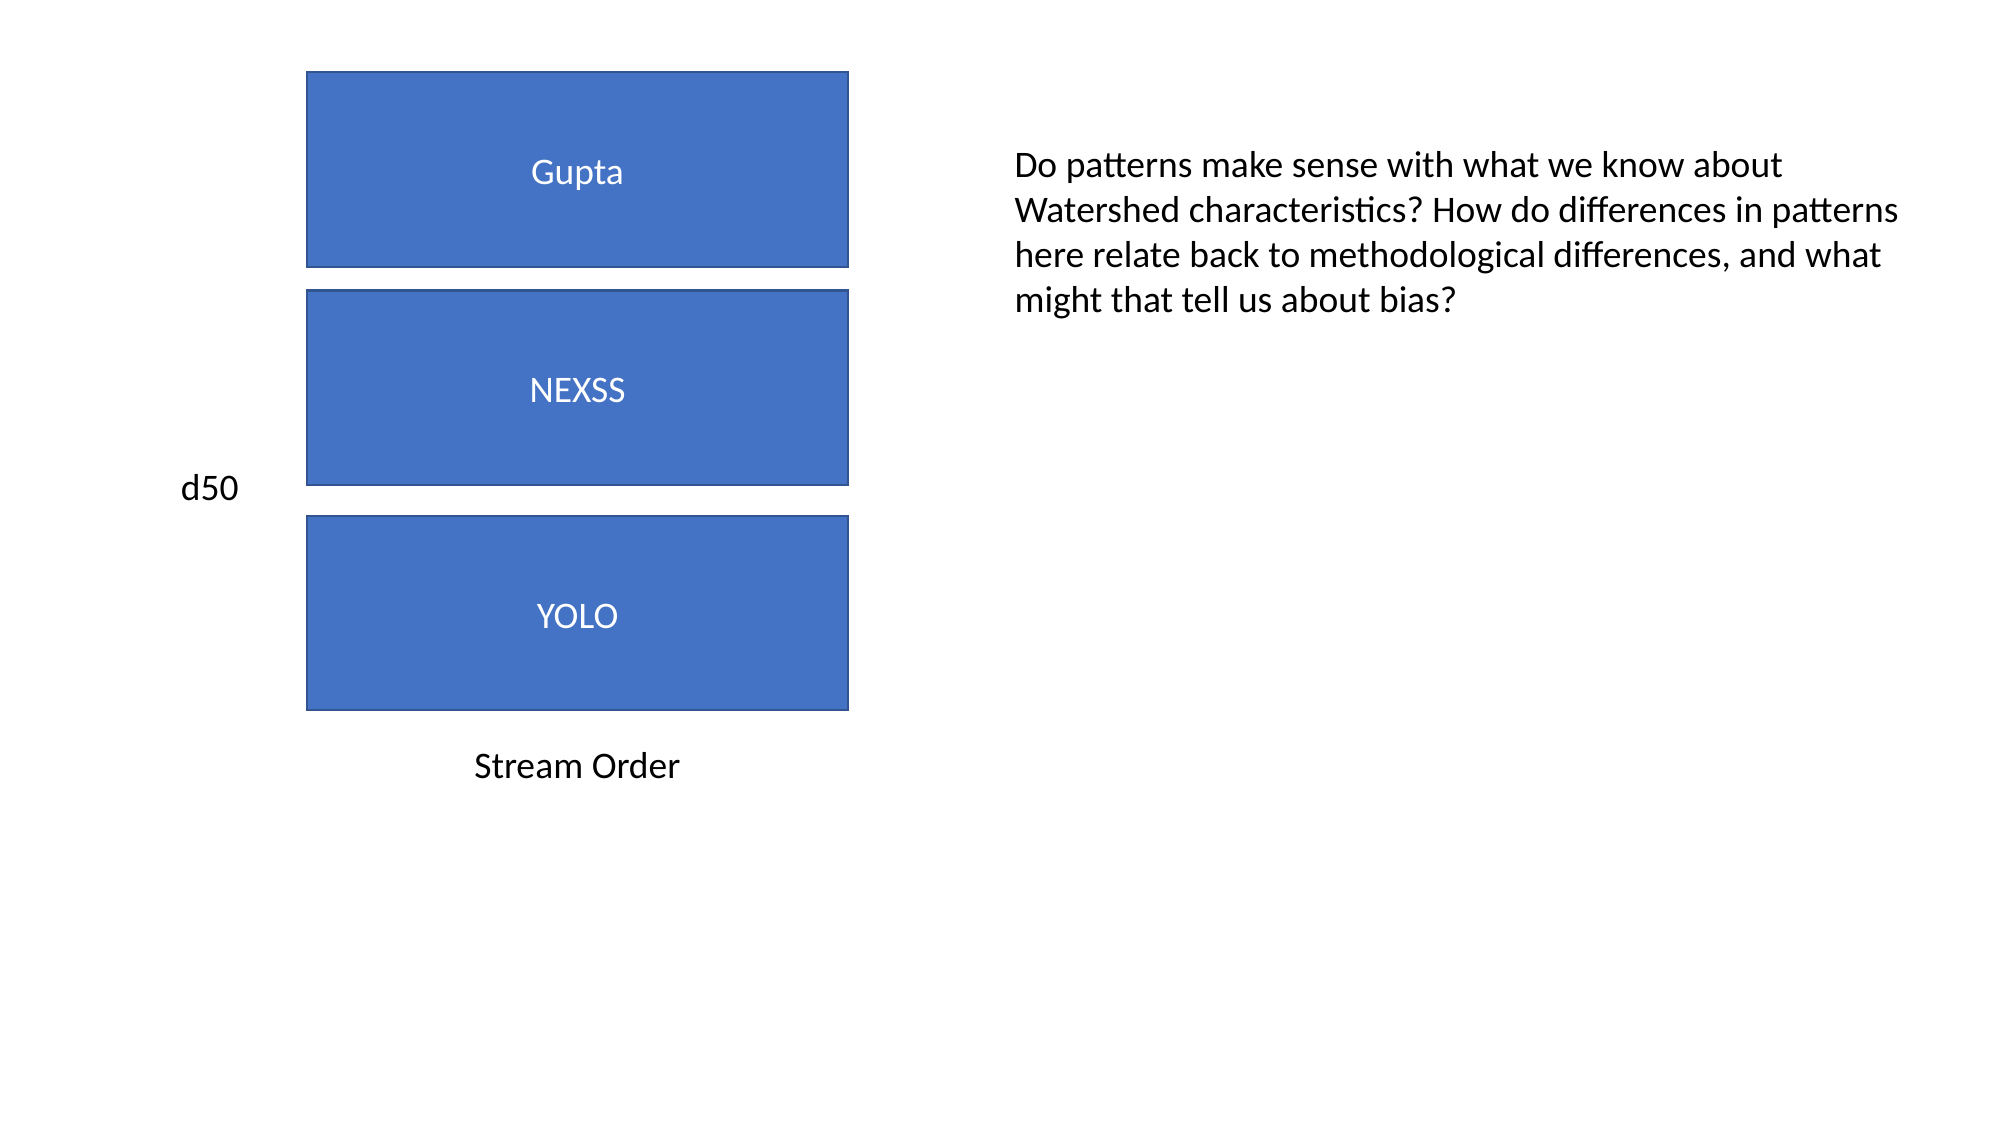

Gupta
Do patterns make sense with what we know about
Watershed characteristics? How do differences in patterns here relate back to methodological differences, and what might that tell us about bias?
NEXSS
d50
YOLO
Stream Order